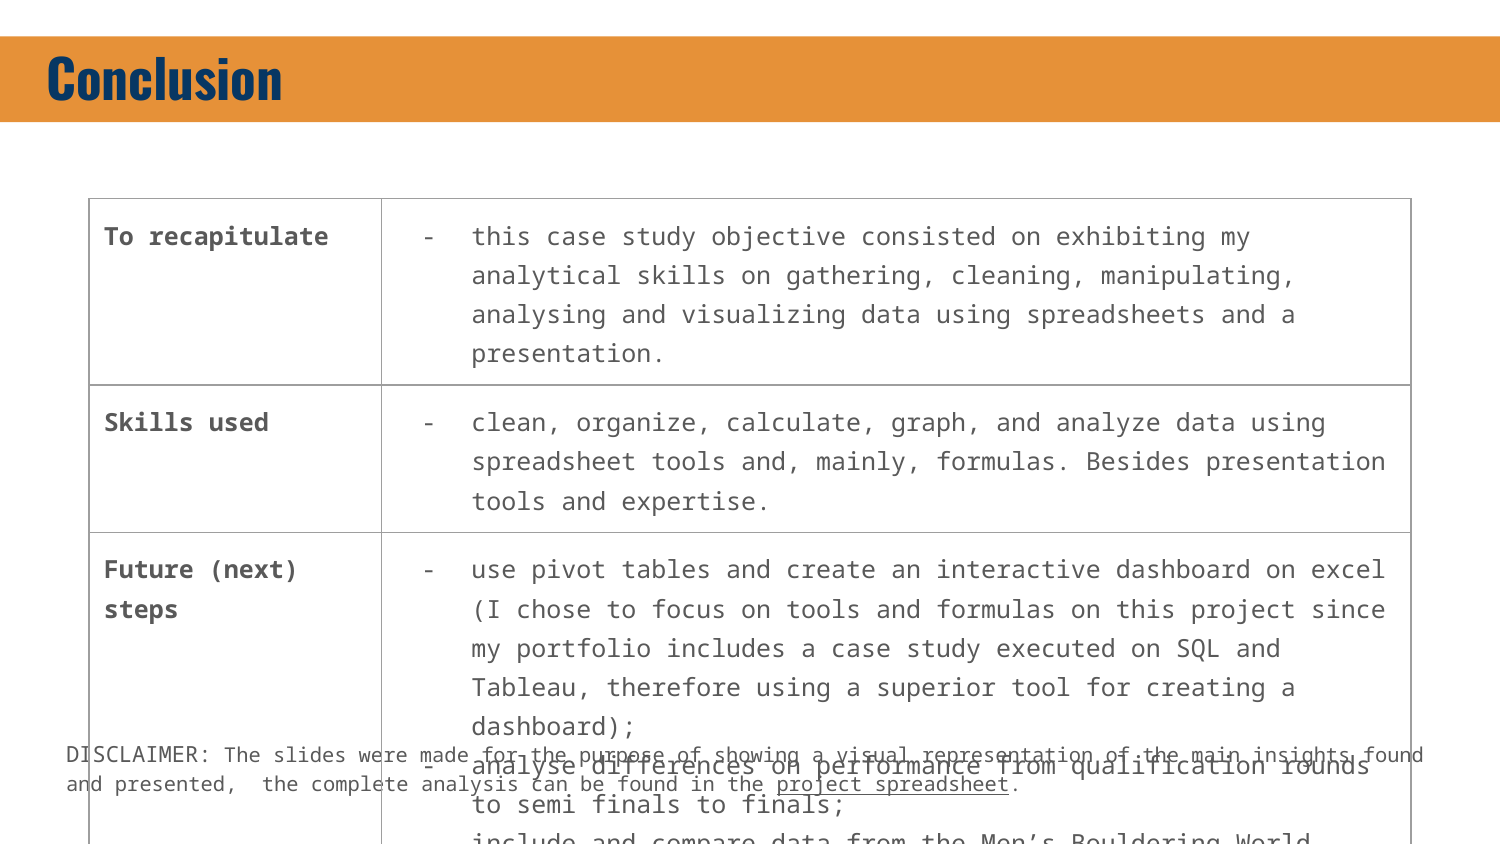

# Conclusion

| To recapitulate | this case study objective consisted on exhibiting my analytical skills on gathering, cleaning, manipulating, analysing and visualizing data using spreadsheets and a presentation. |
| --- | --- |
| Skills used | clean, organize, calculate, graph, and analyze data using spreadsheet tools and, mainly, formulas. Besides presentation tools and expertise. |
| Future (next) steps | use pivot tables and create an interactive dashboard on excel (I chose to focus on tools and formulas on this project since my portfolio includes a case study executed on SQL and Tableau, therefore using a superior tool for creating a dashboard); analyse differences on performance from qualification rounds to semi finals to finals; include and compare data from the Men’s Bouldering World Cups; |
DISCLAIMER: The slides were made for the purpose of showing a visual representation of the main insights found and presented,  the complete analysis can be found in the project spreadsheet.